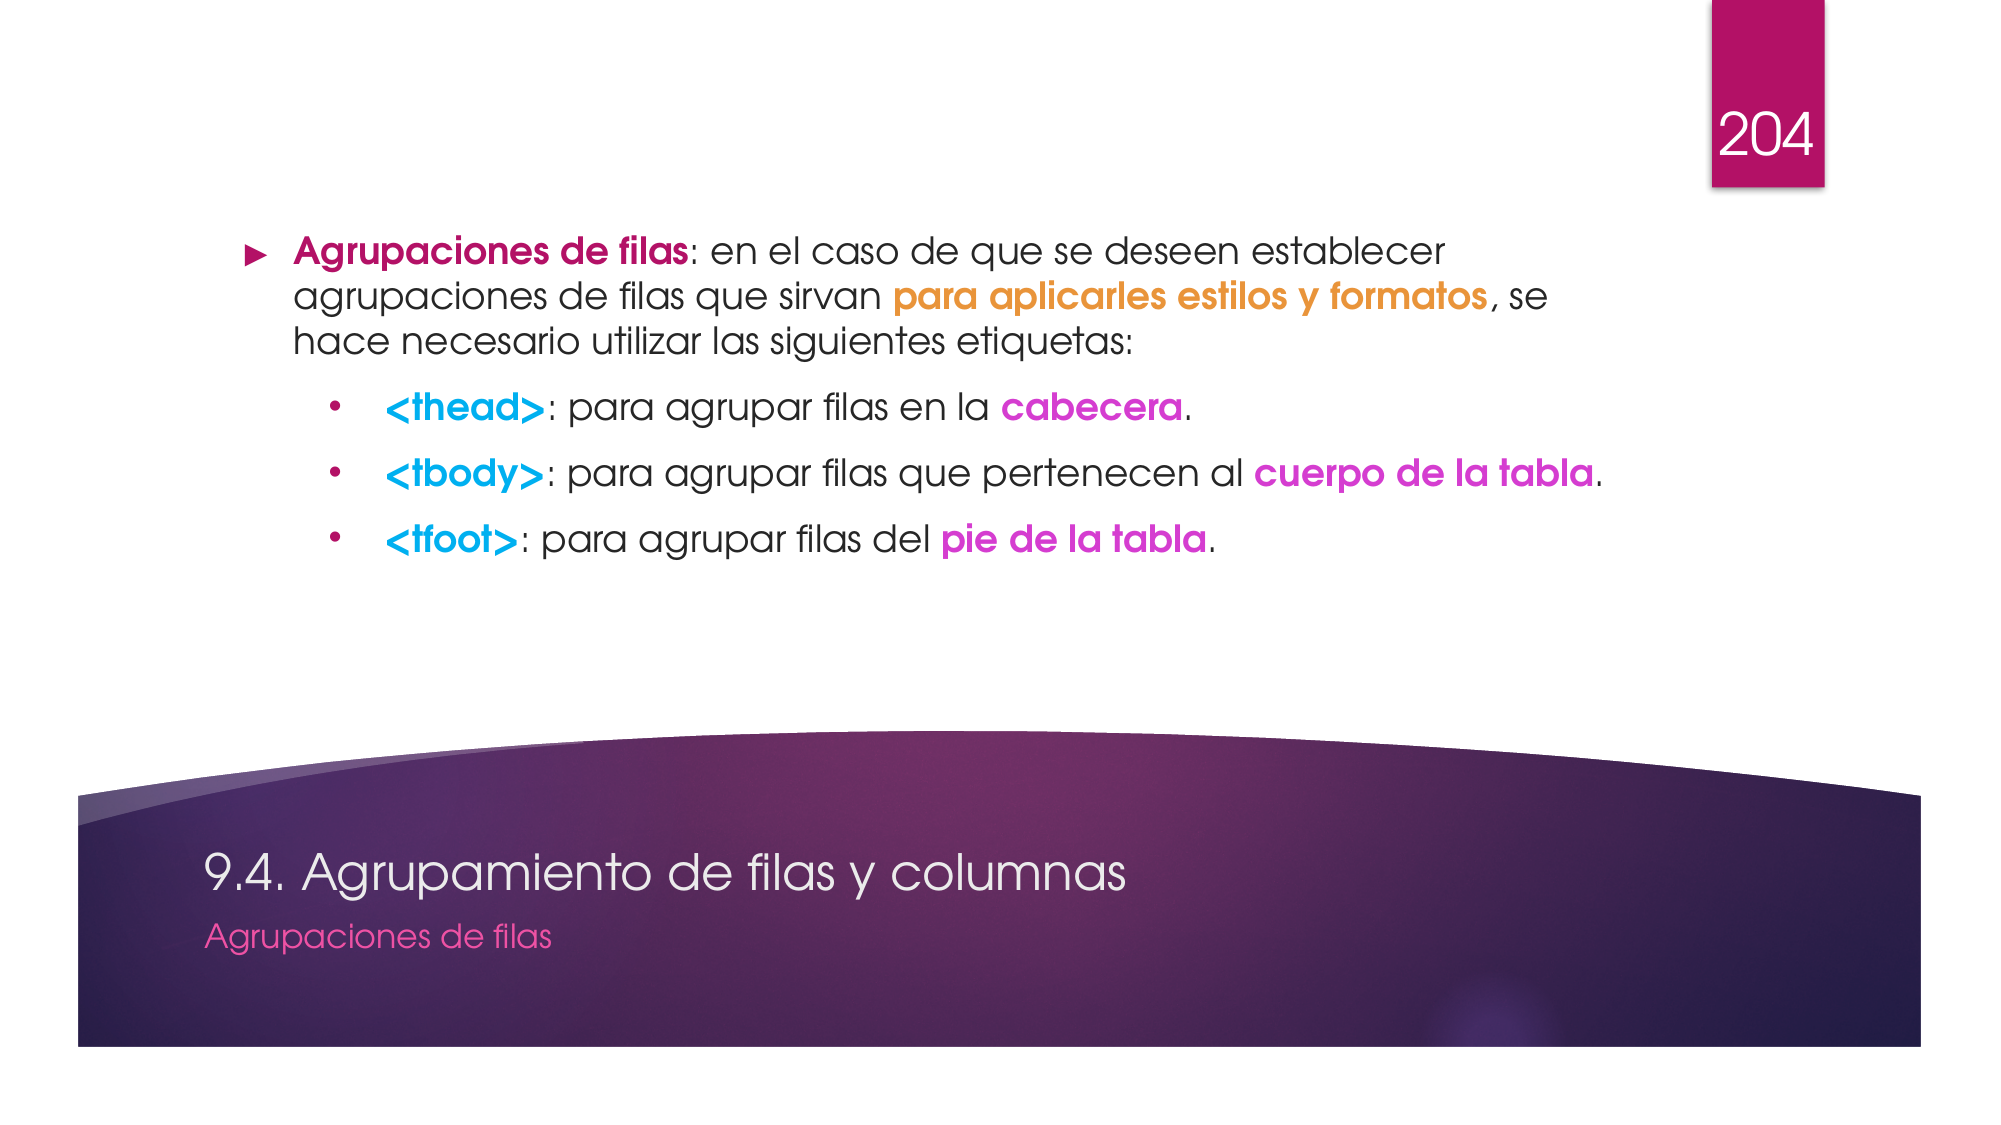

204
Agrupaciones de filas: en el caso de que se deseen establecer agrupaciones de filas que sirvan para aplicarles estilos y formatos, se hace necesario utilizar las siguientes etiquetas:
<thead>: para agrupar filas en la cabecera.
<tbody>: para agrupar filas que pertenecen al cuerpo de la tabla.
<tfoot>: para agrupar filas del pie de la tabla.
# 9.4. Agrupamiento de filas y columnas
Agrupaciones de filas